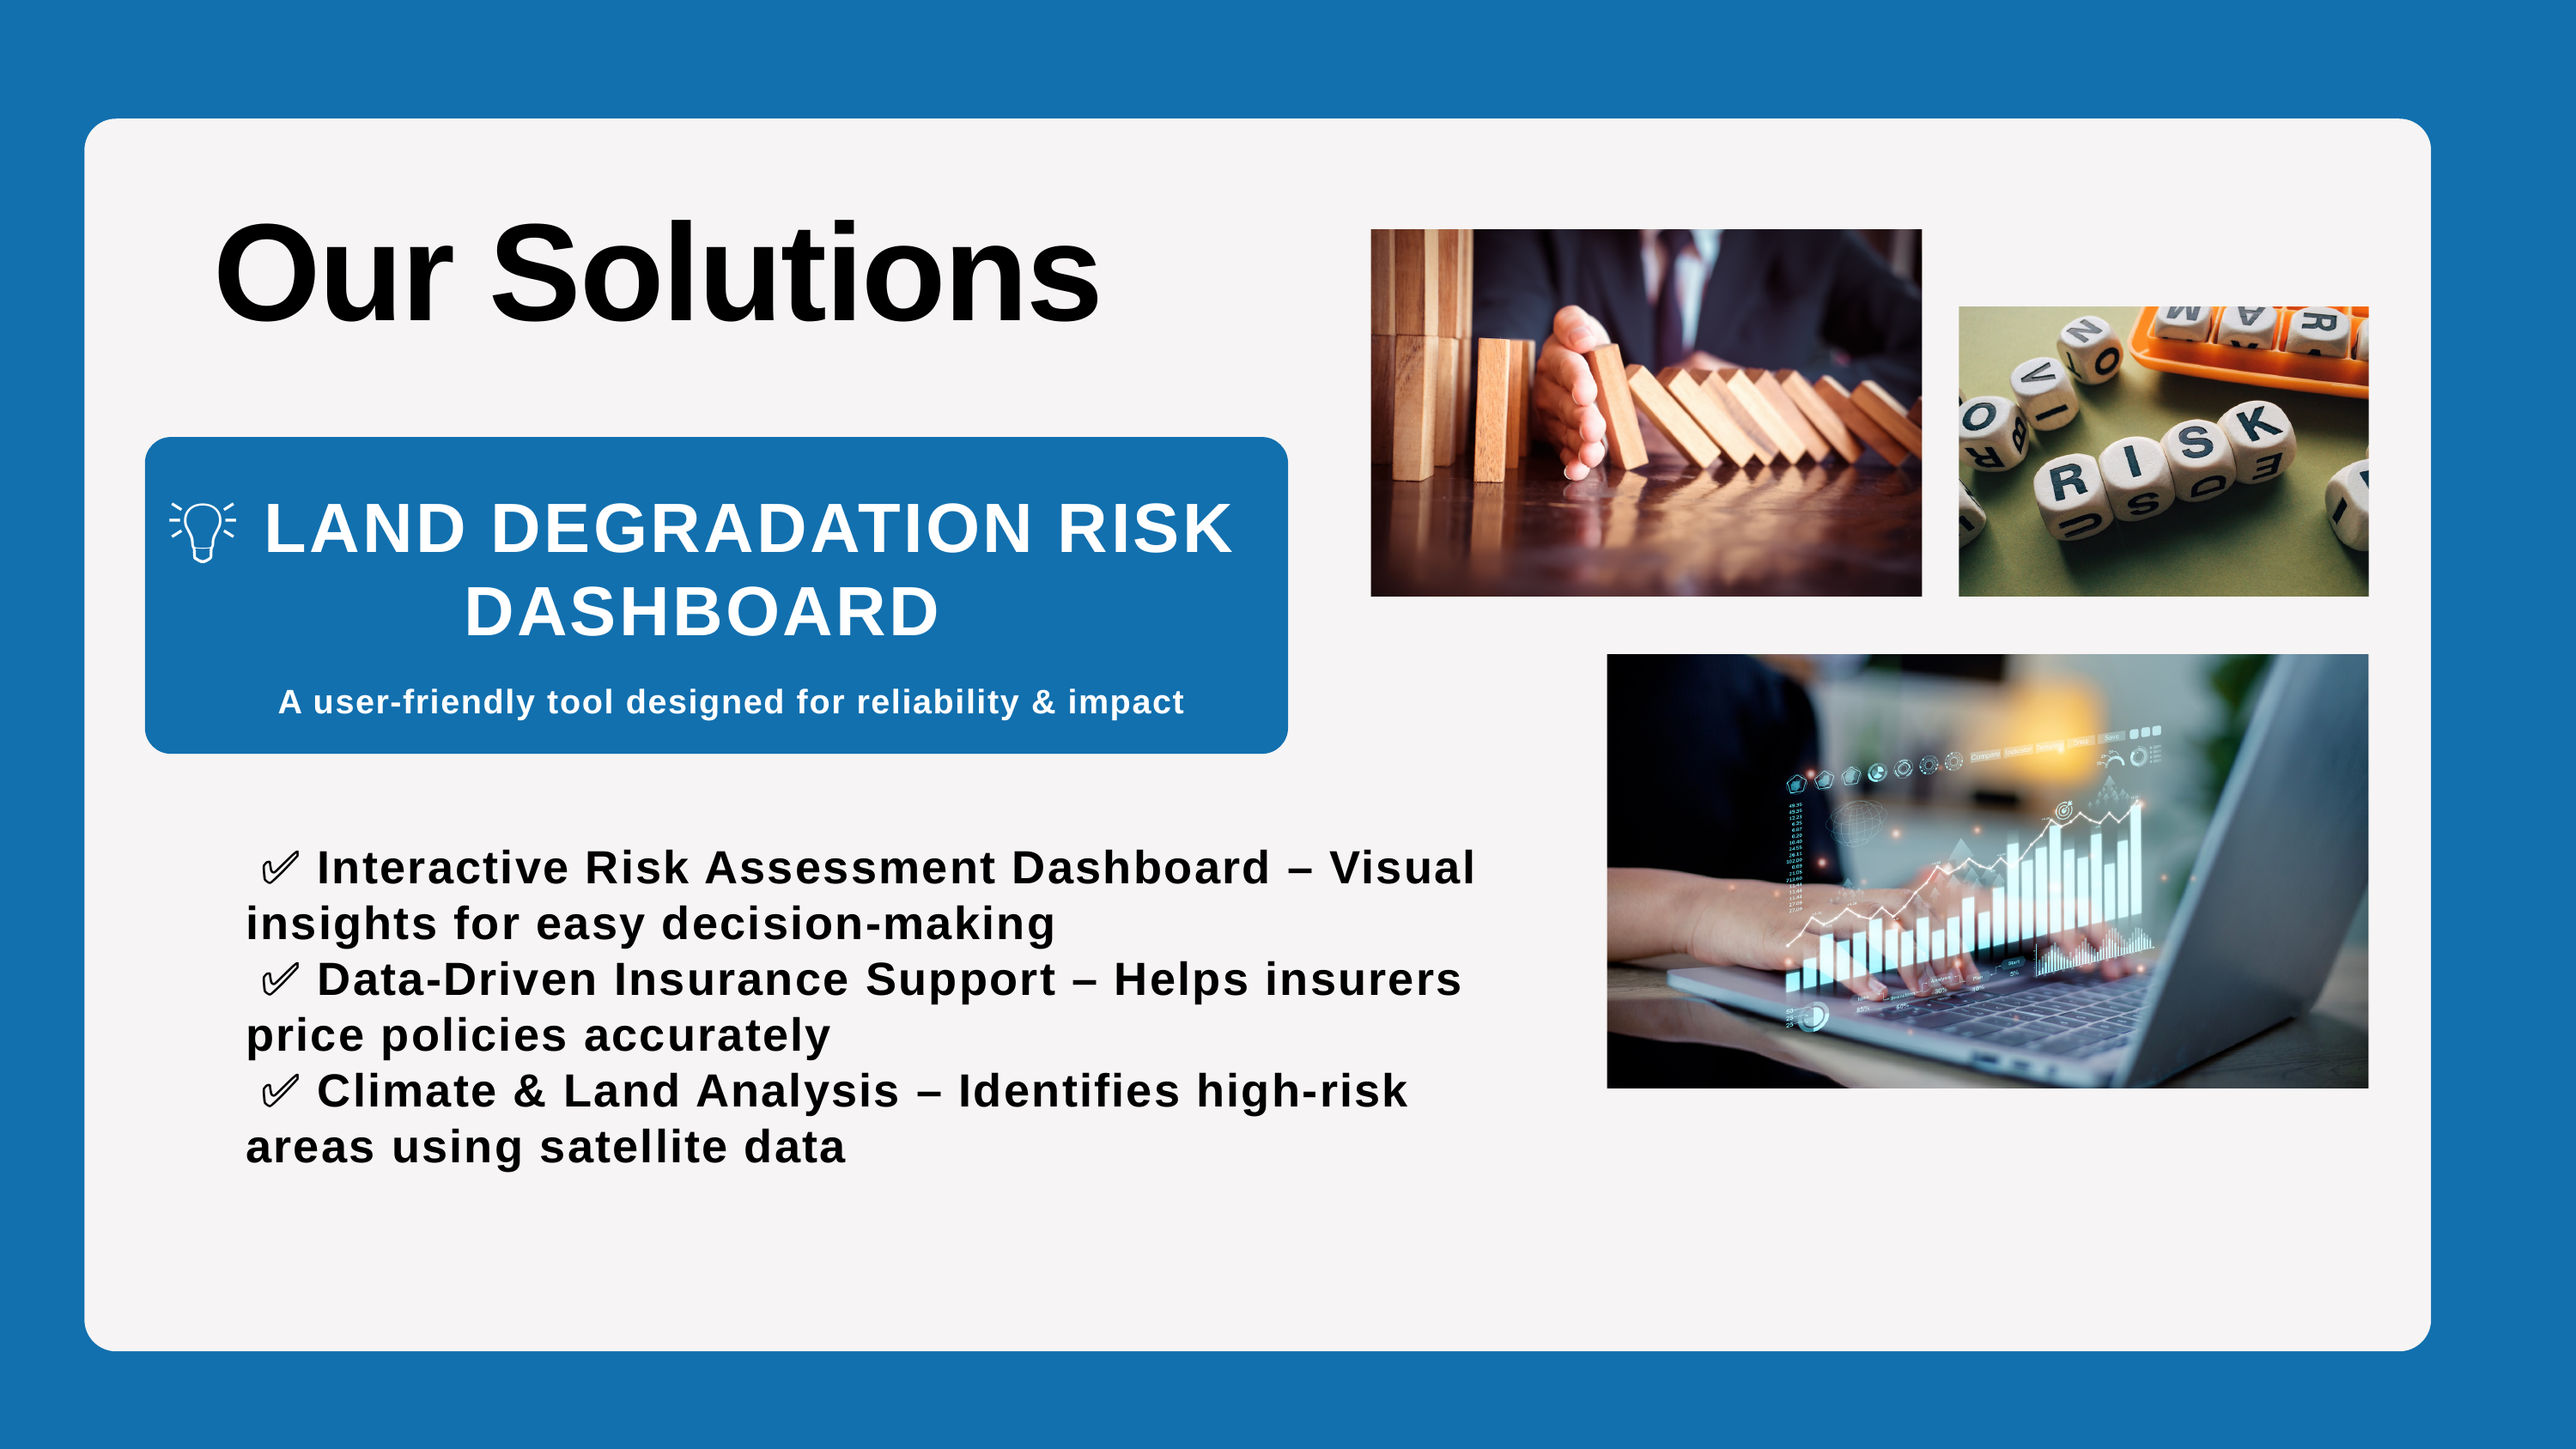

Our Solutions

💡 LAND DEGRADATION RISK DASHBOARD

A user-friendly tool designed for reliability & impact
 ✅ Interactive Risk Assessment Dashboard – Visual insights for easy decision-making
 ✅ Data-Driven Insurance Support – Helps insurers price policies accurately
 ✅ Climate & Land Analysis – Identifies high-risk areas using satellite data